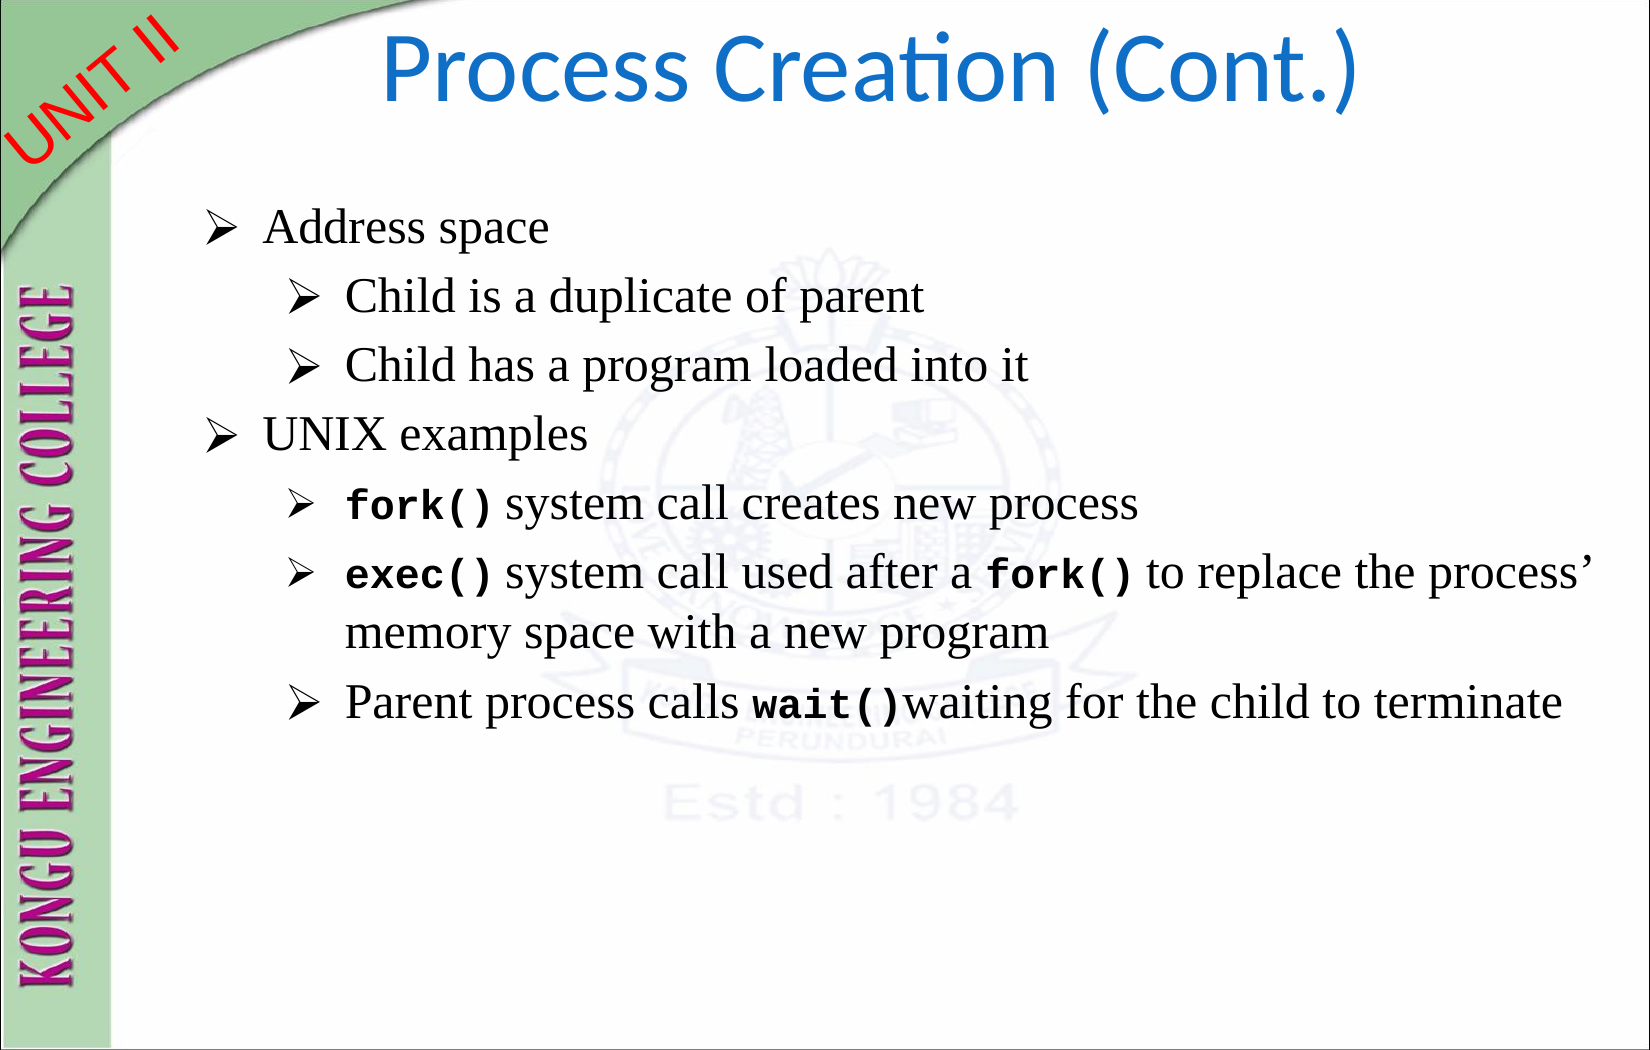

# Process Creation (Cont.)
Address space
Child is a duplicate of parent
Child has a program loaded into it
UNIX examples
fork() system call creates new process
exec() system call used after a fork() to replace the process’ memory space with a new program
Parent process calls wait()waiting for the child to terminate